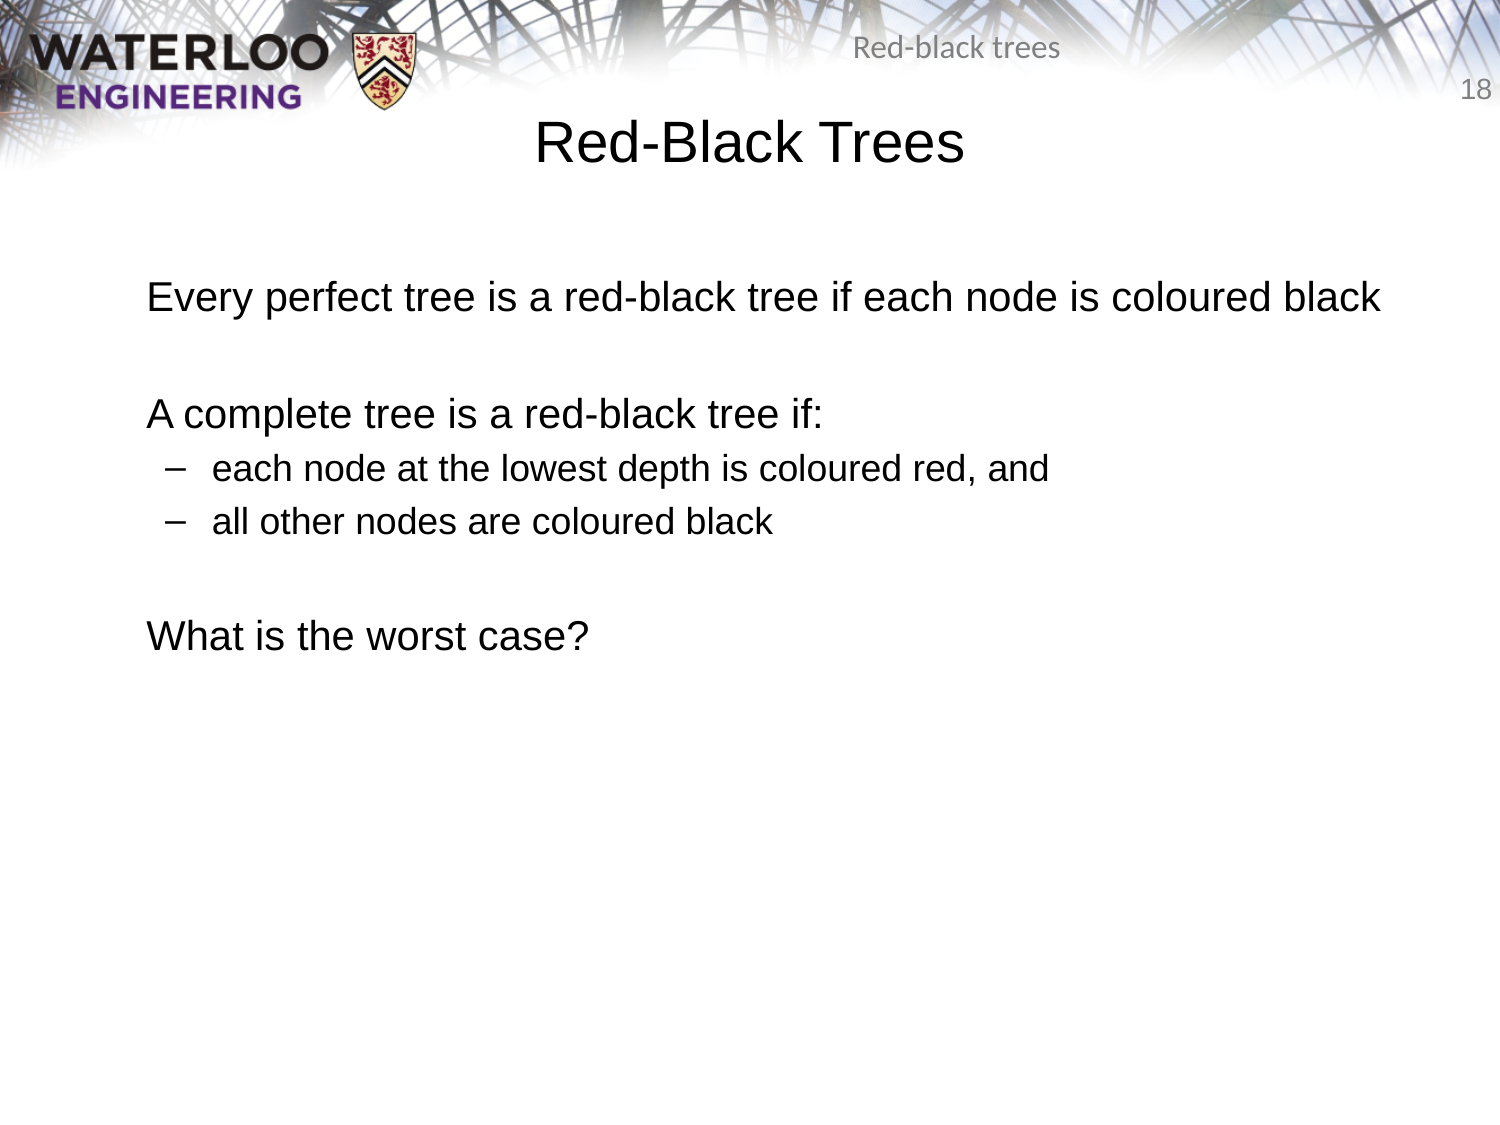

# Red-Black Trees
	Every perfect tree is a red-black tree if each node is coloured black

	A complete tree is a red-black tree if:
each node at the lowest depth is coloured red, and
all other nodes are coloured black

	What is the worst case?